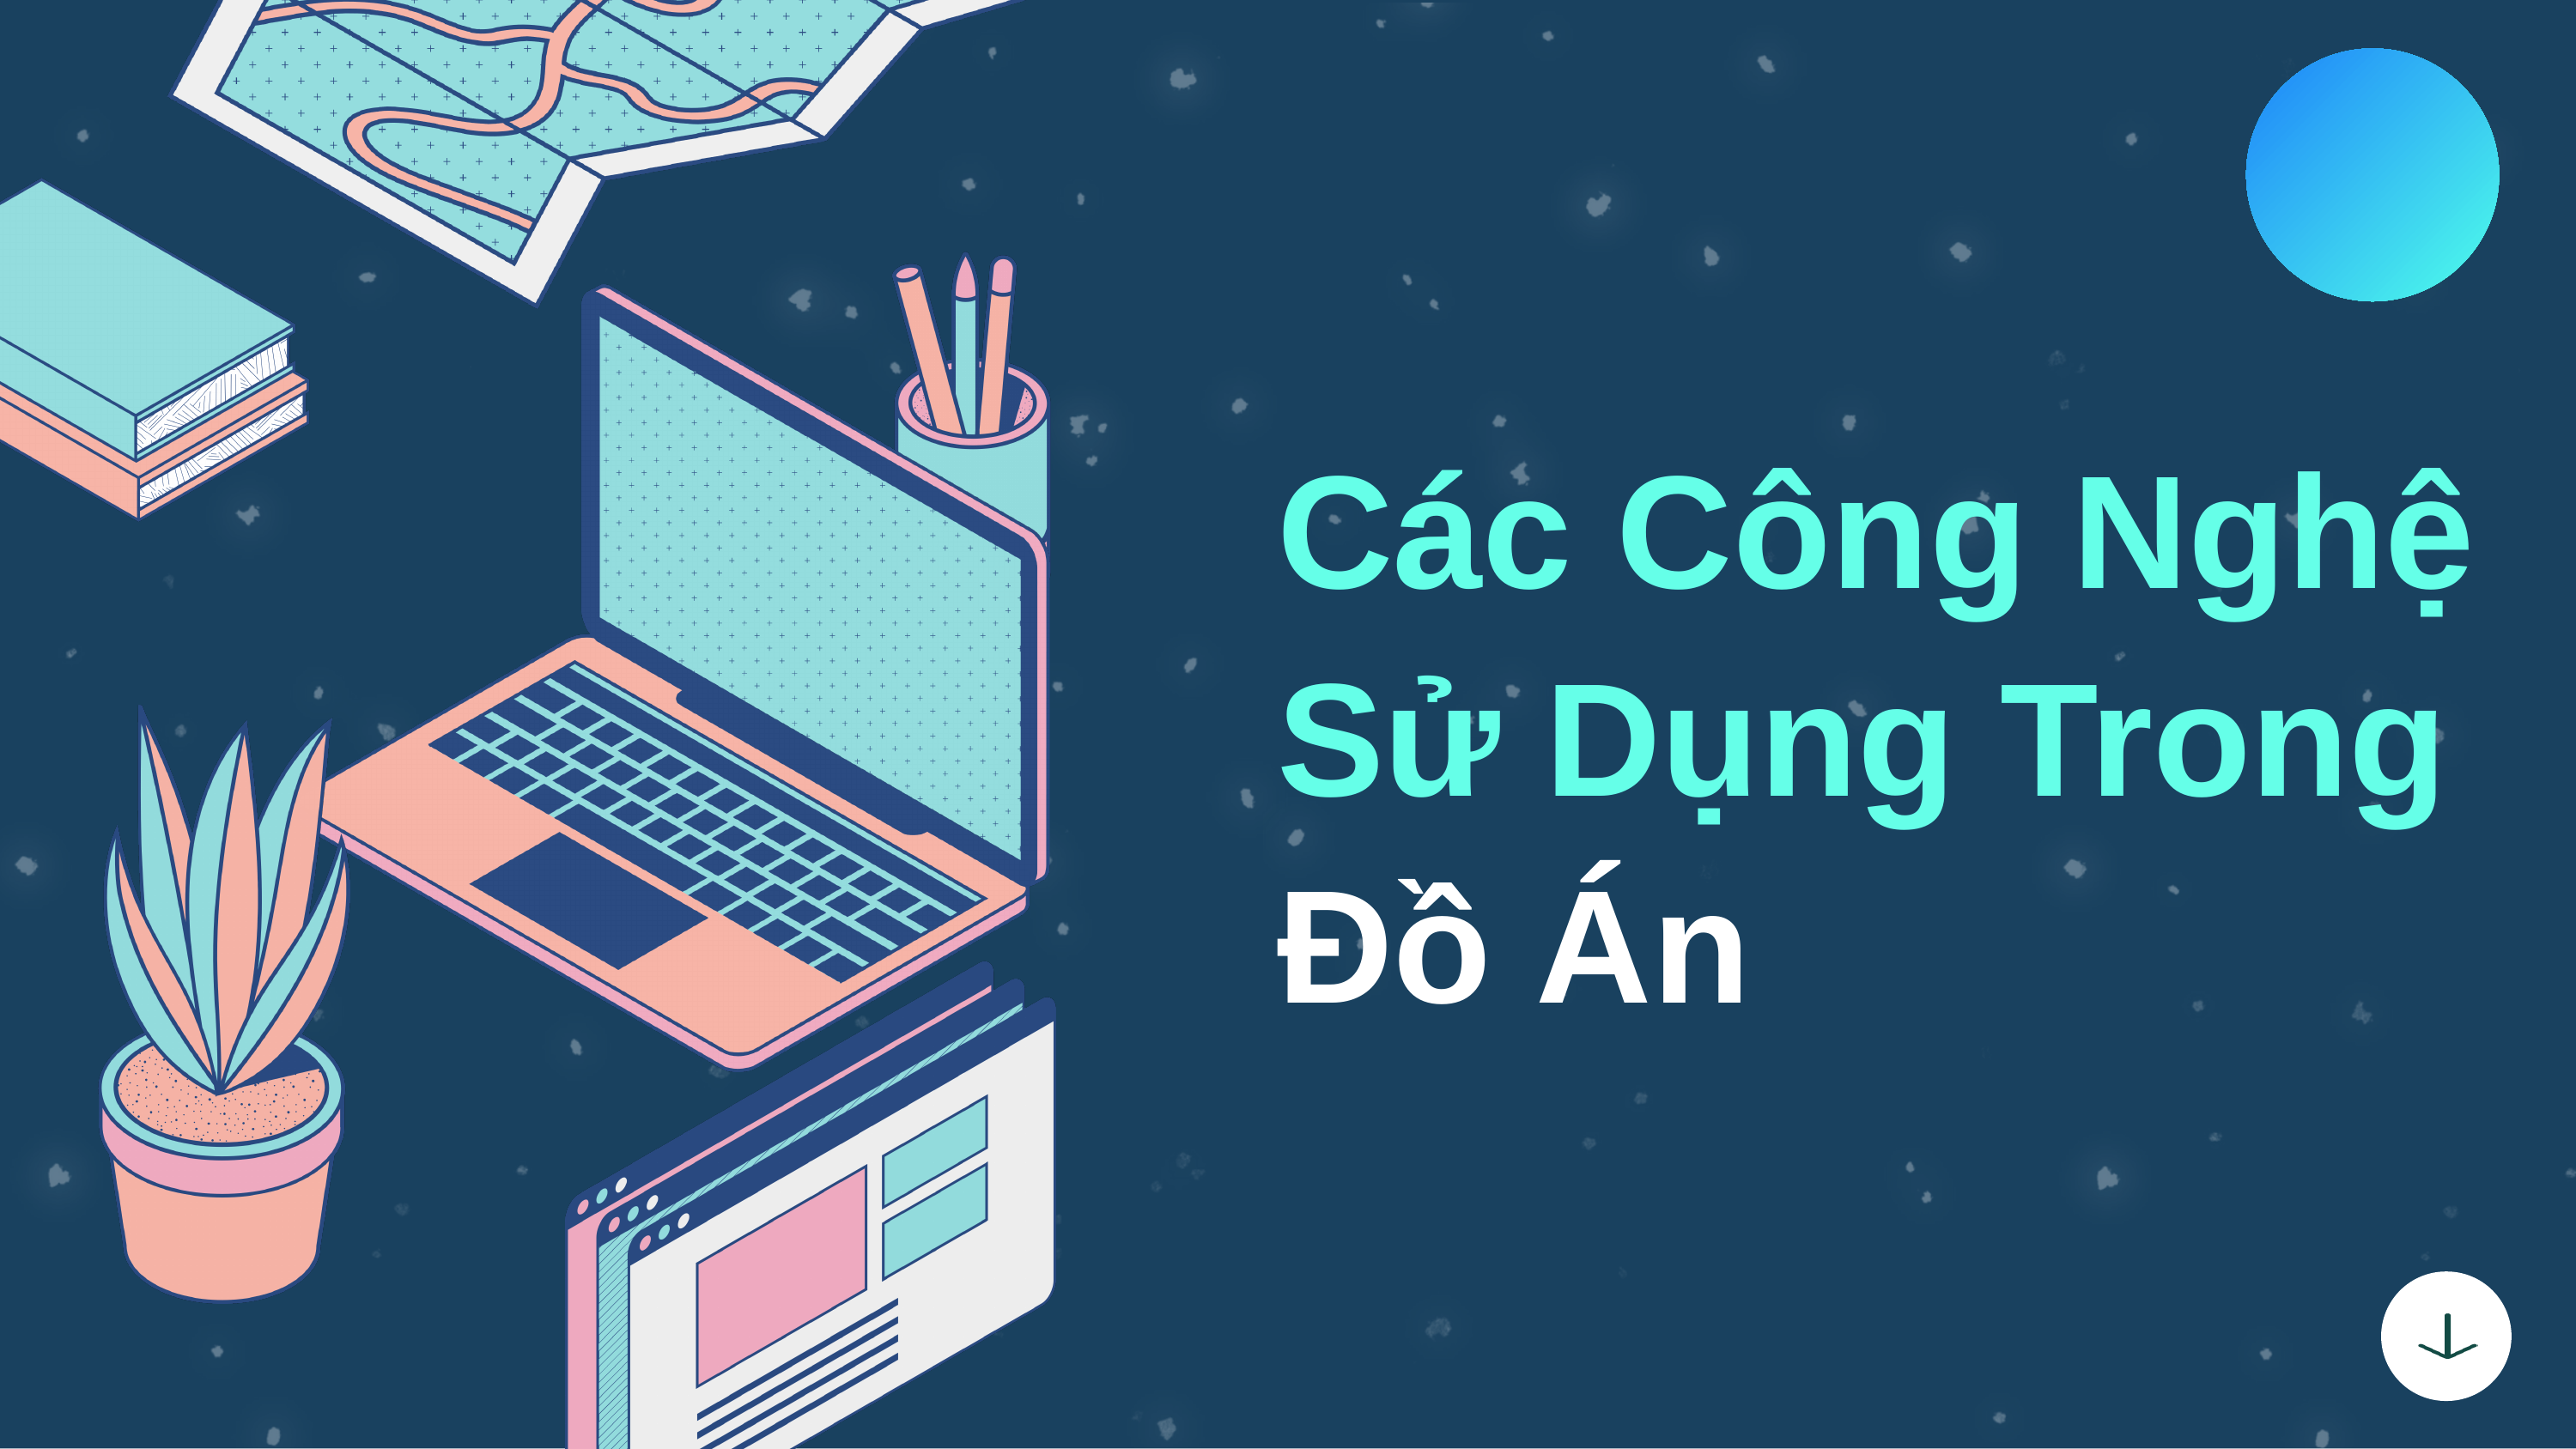

Các Công Nghệ Sử Dụng Trong Đồ Án